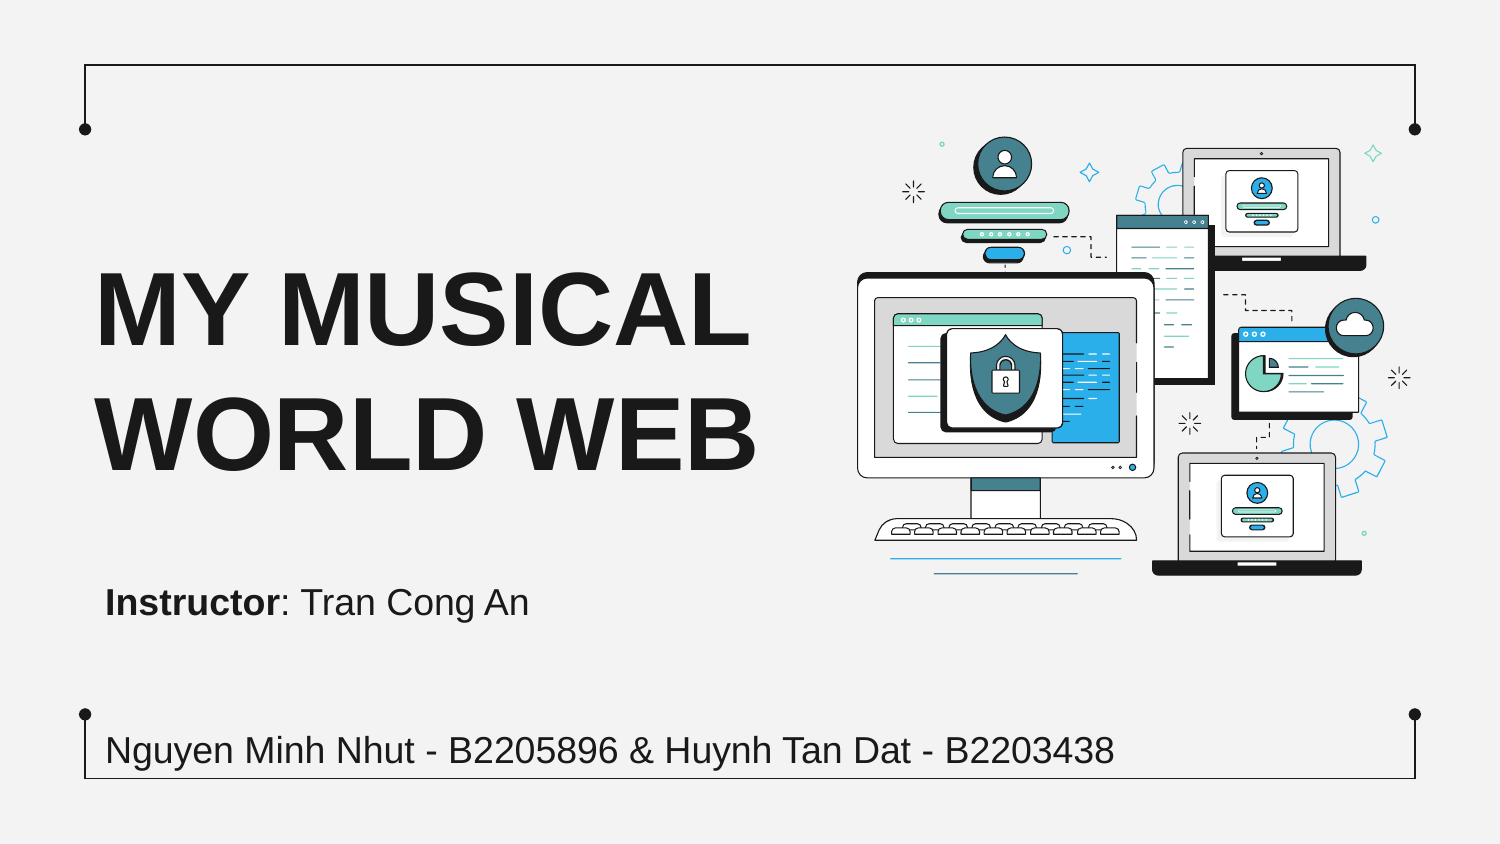

# MY MUSICAL WORLD WEB

Instructor: Tran Cong An
Nguyen Minh Nhut - B2205896 & Huynh Tan Dat - B2203438